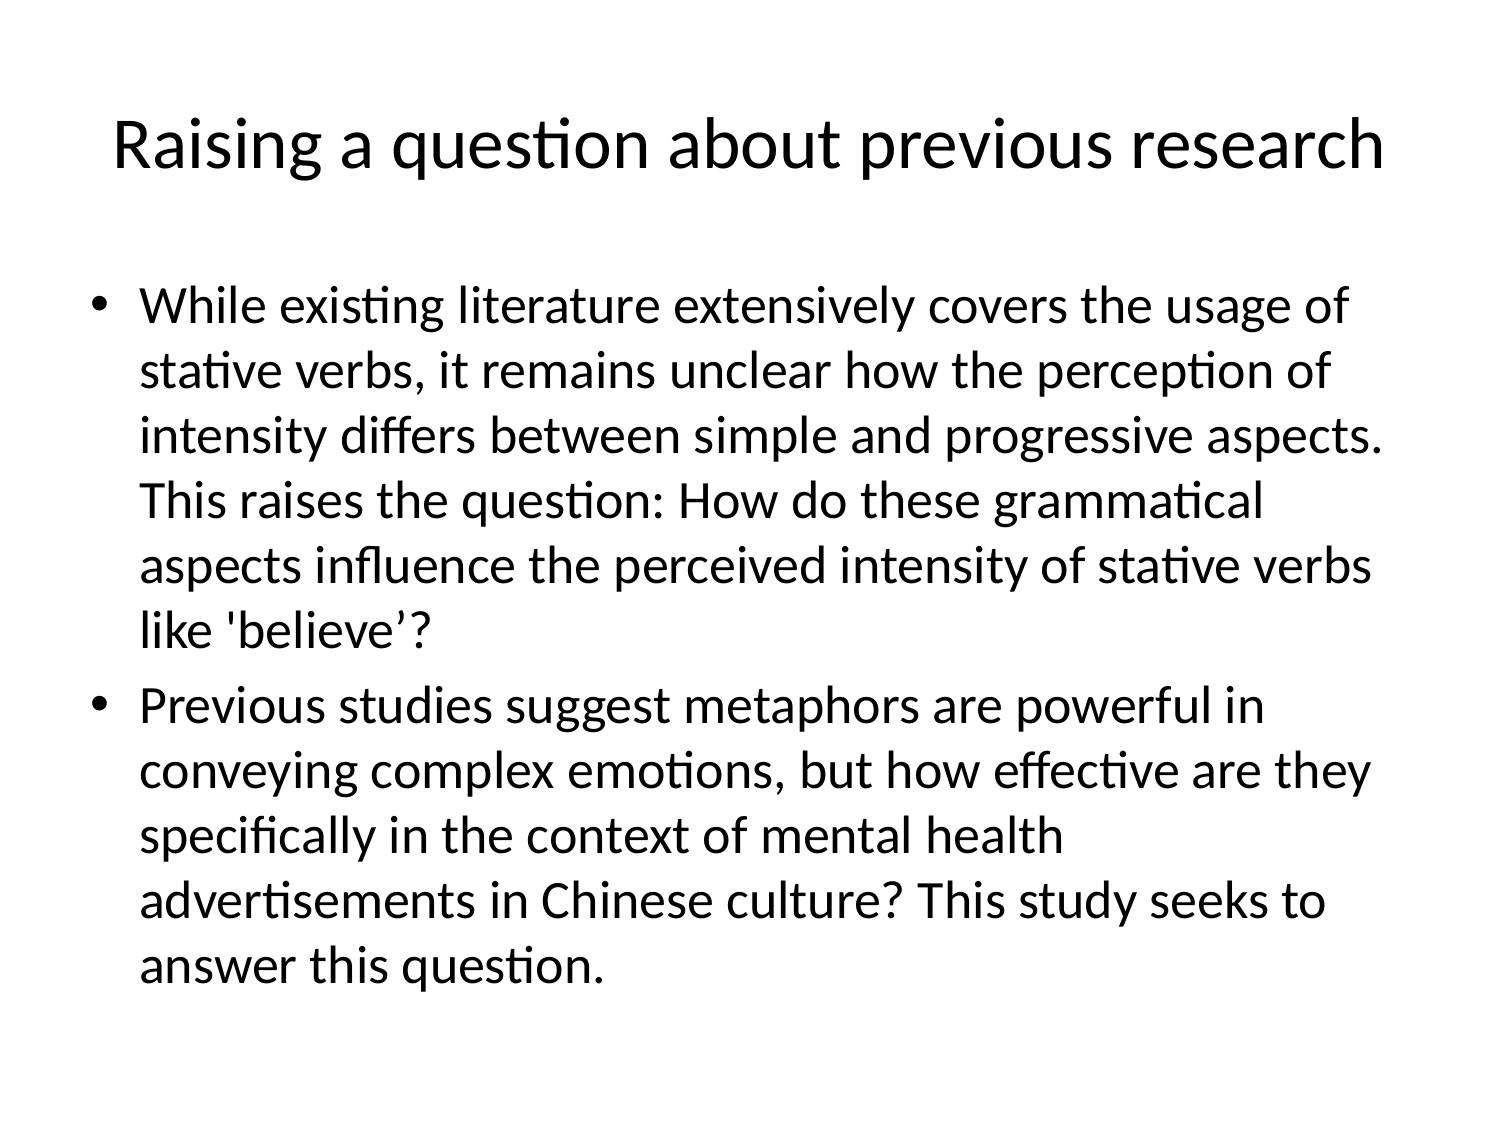

# Raising a question about previous research
While existing literature extensively covers the usage of stative verbs, it remains unclear how the perception of intensity differs between simple and progressive aspects. This raises the question: How do these grammatical aspects influence the perceived intensity of stative verbs like 'believe’?
Previous studies suggest metaphors are powerful in conveying complex emotions, but how effective are they specifically in the context of mental health advertisements in Chinese culture? This study seeks to answer this question.